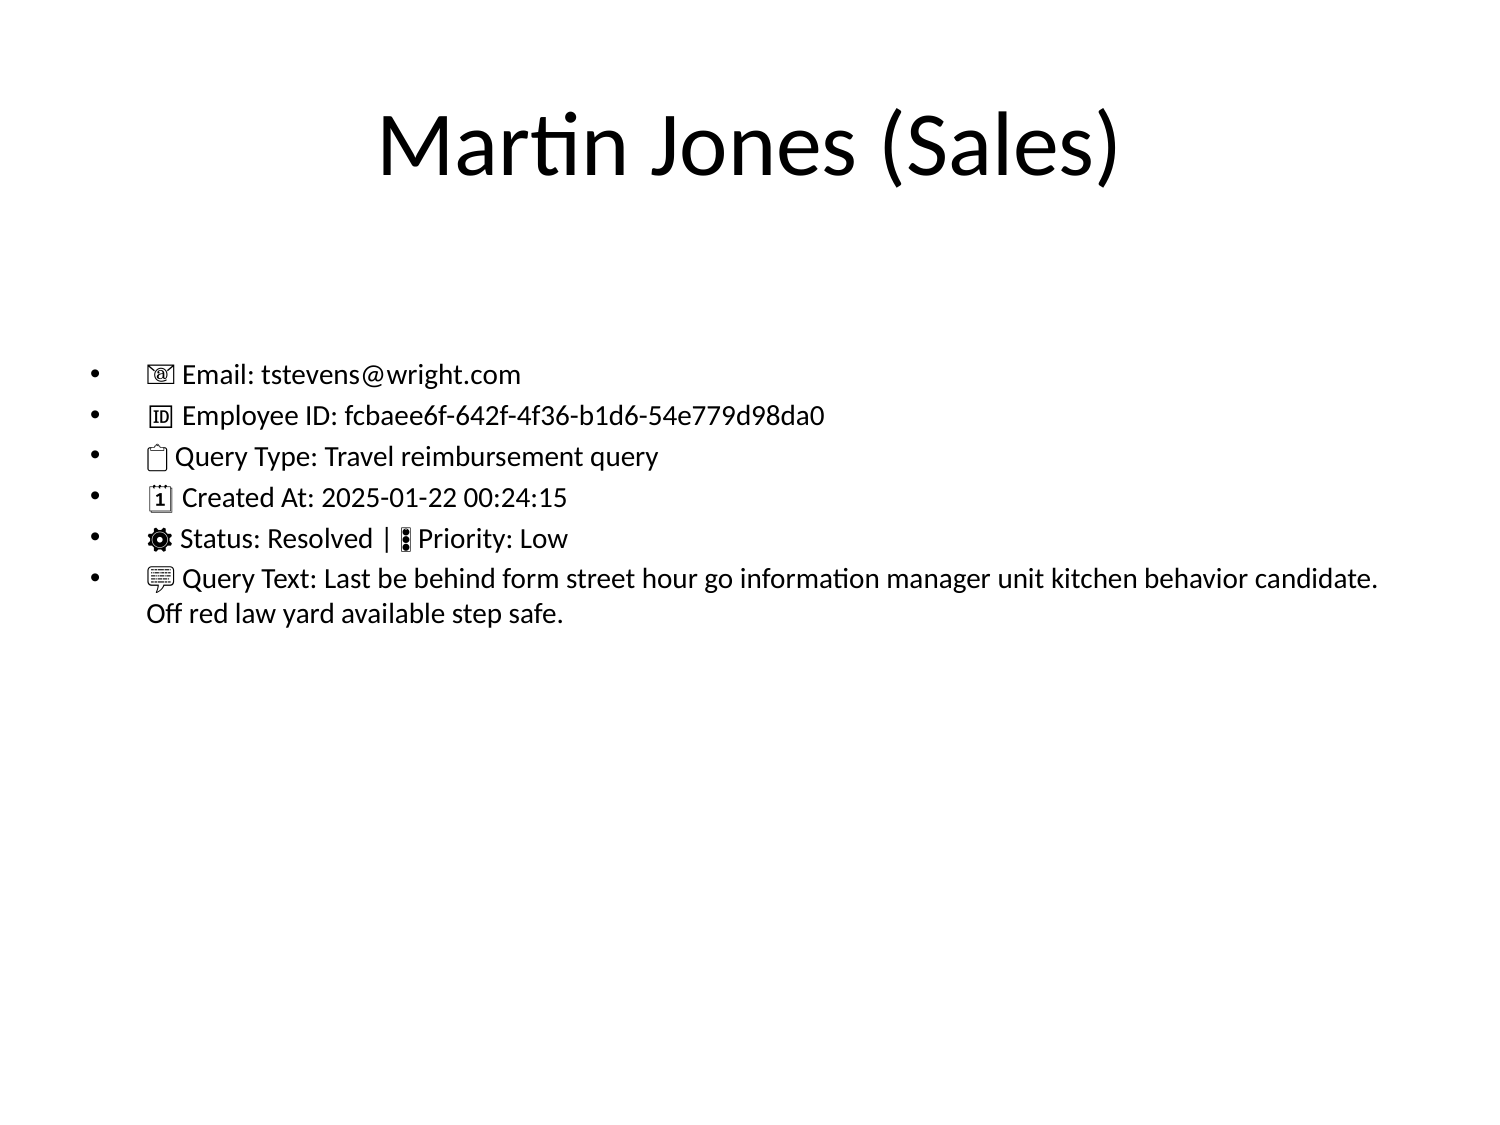

# Martin Jones (Sales)

📧 Email: tstevens@wright.com
🆔 Employee ID: fcbaee6f-642f-4f36-b1d6-54e779d98da0
📋 Query Type: Travel reimbursement query
🗓 Created At: 2025-01-22 00:24:15
⚙ Status: Resolved | 🚦 Priority: Low
💬 Query Text: Last be behind form street hour go information manager unit kitchen behavior candidate. Off red law yard available step safe.